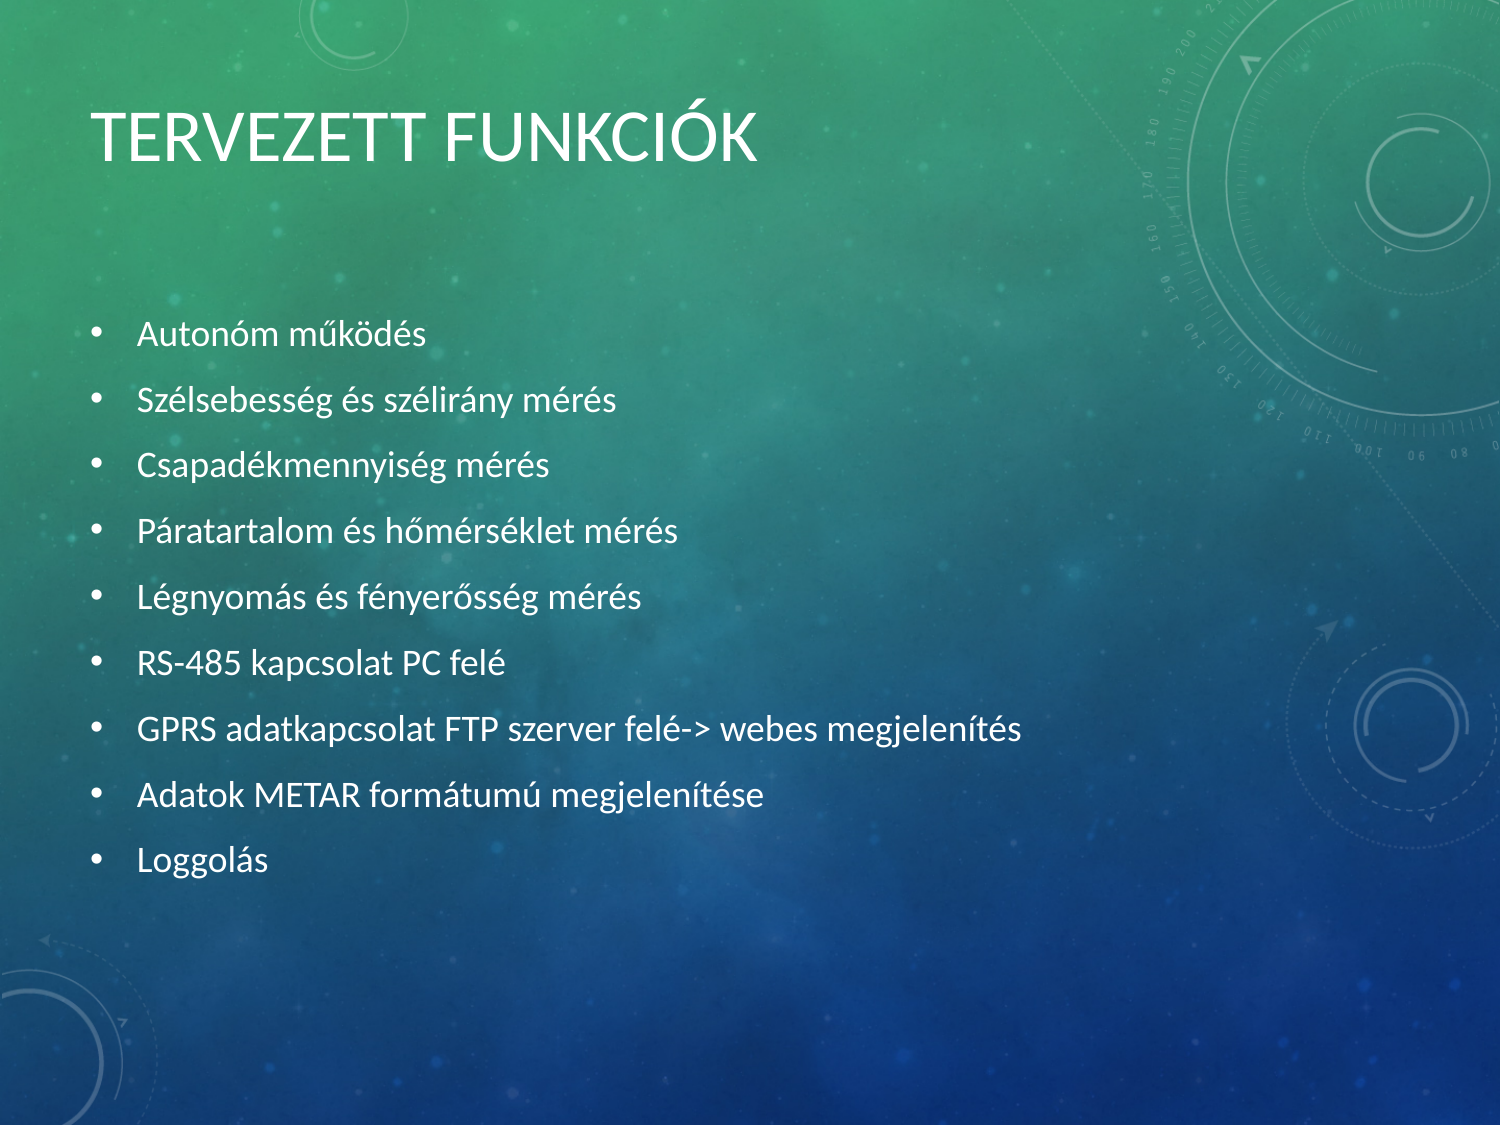

# Tervezett funkciók
Autonóm működés
Szélsebesség és szélirány mérés
Csapadékmennyiség mérés
Páratartalom és hőmérséklet mérés
Légnyomás és fényerősség mérés
RS-485 kapcsolat PC felé
GPRS adatkapcsolat FTP szerver felé-> webes megjelenítés
Adatok METAR formátumú megjelenítése
Loggolás